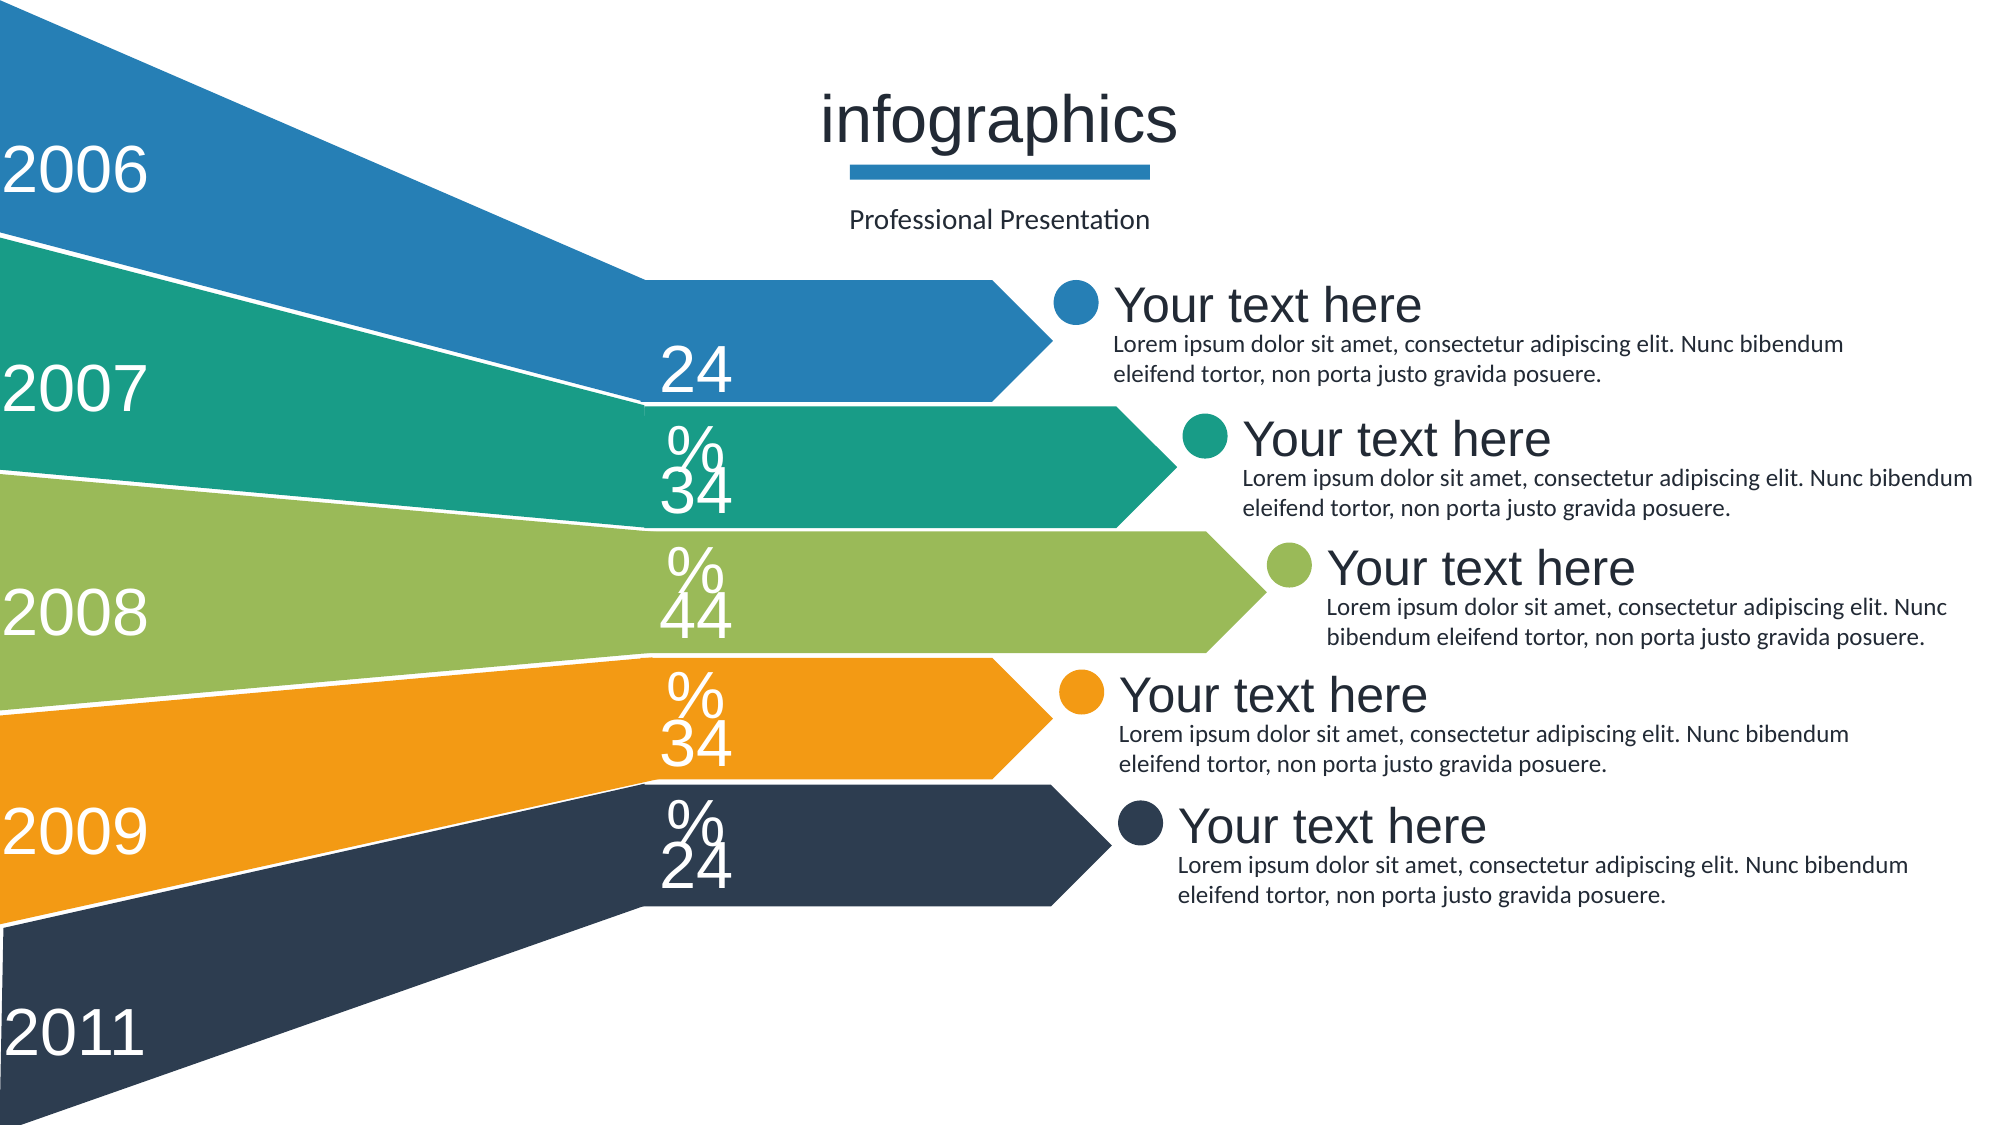

2006

24%
2007

34%
2008
44%
34%
2009
24%
2011
infographics

Professional Presentation
Your text here

Lorem ipsum dolor sit amet, consectetur adipiscing elit. Nunc bibendum eleifend tortor, non porta justo gravida posuere.
Your text here

Lorem ipsum dolor sit amet, consectetur adipiscing elit. Nunc bibendum eleifend tortor, non porta justo gravida posuere.
Your text here

Lorem ipsum dolor sit amet, consectetur adipiscing elit. Nunc bibendum eleifend tortor, non porta justo gravida posuere.
Your text here

Lorem ipsum dolor sit amet, consectetur adipiscing elit. Nunc bibendum eleifend tortor, non porta justo gravida posuere.
Your text here

Lorem ipsum dolor sit amet, consectetur adipiscing elit. Nunc bibendum eleifend tortor, non porta justo gravida posuere.